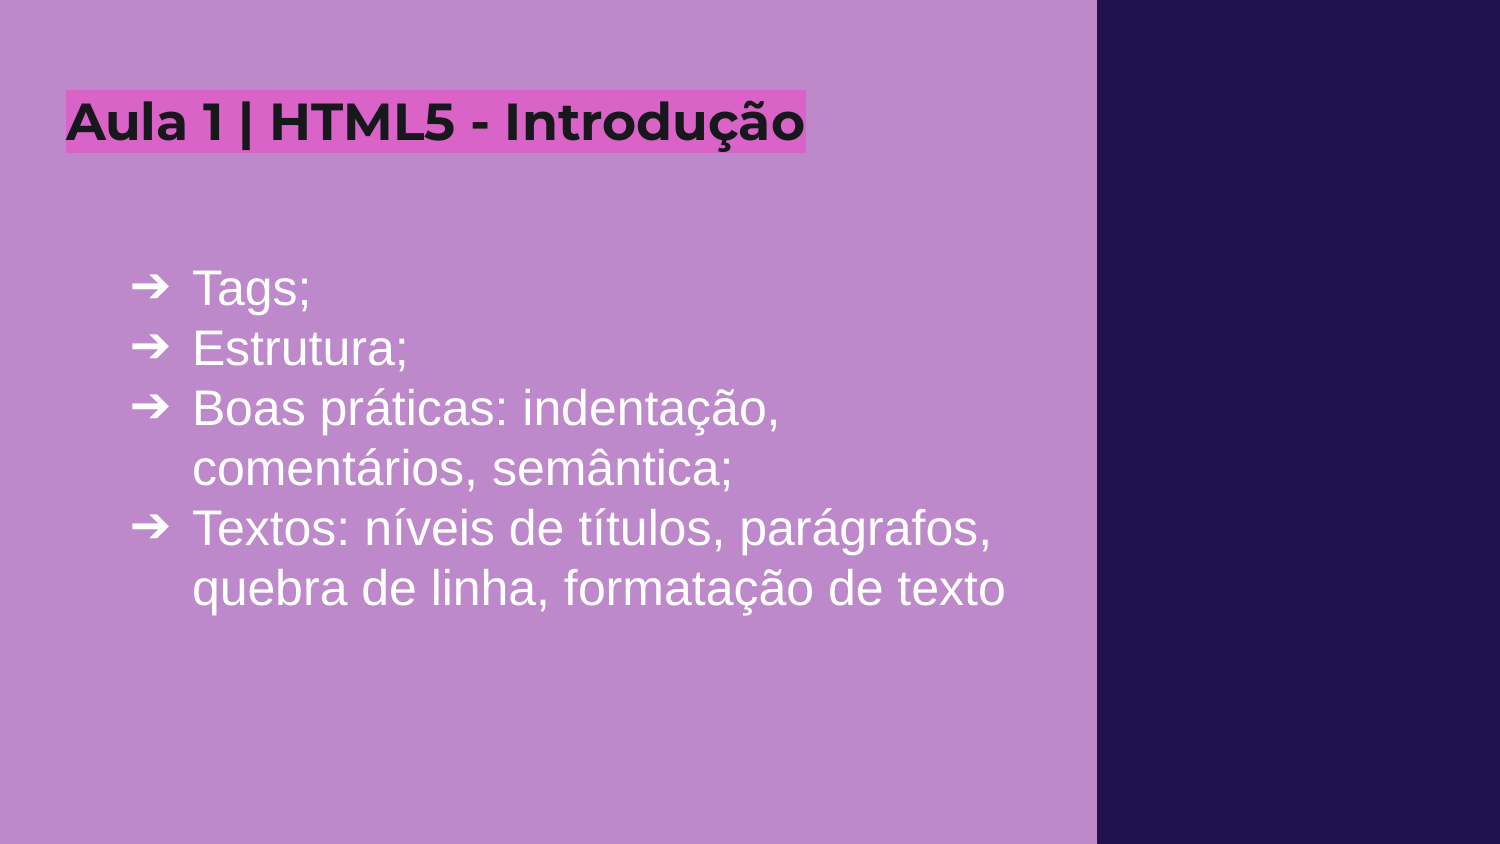

# Aula 1 | HTML5 - Introdução
Tags;
Estrutura;
Boas práticas: indentação, comentários, semântica;
Textos: níveis de títulos, parágrafos, quebra de linha, formatação de texto